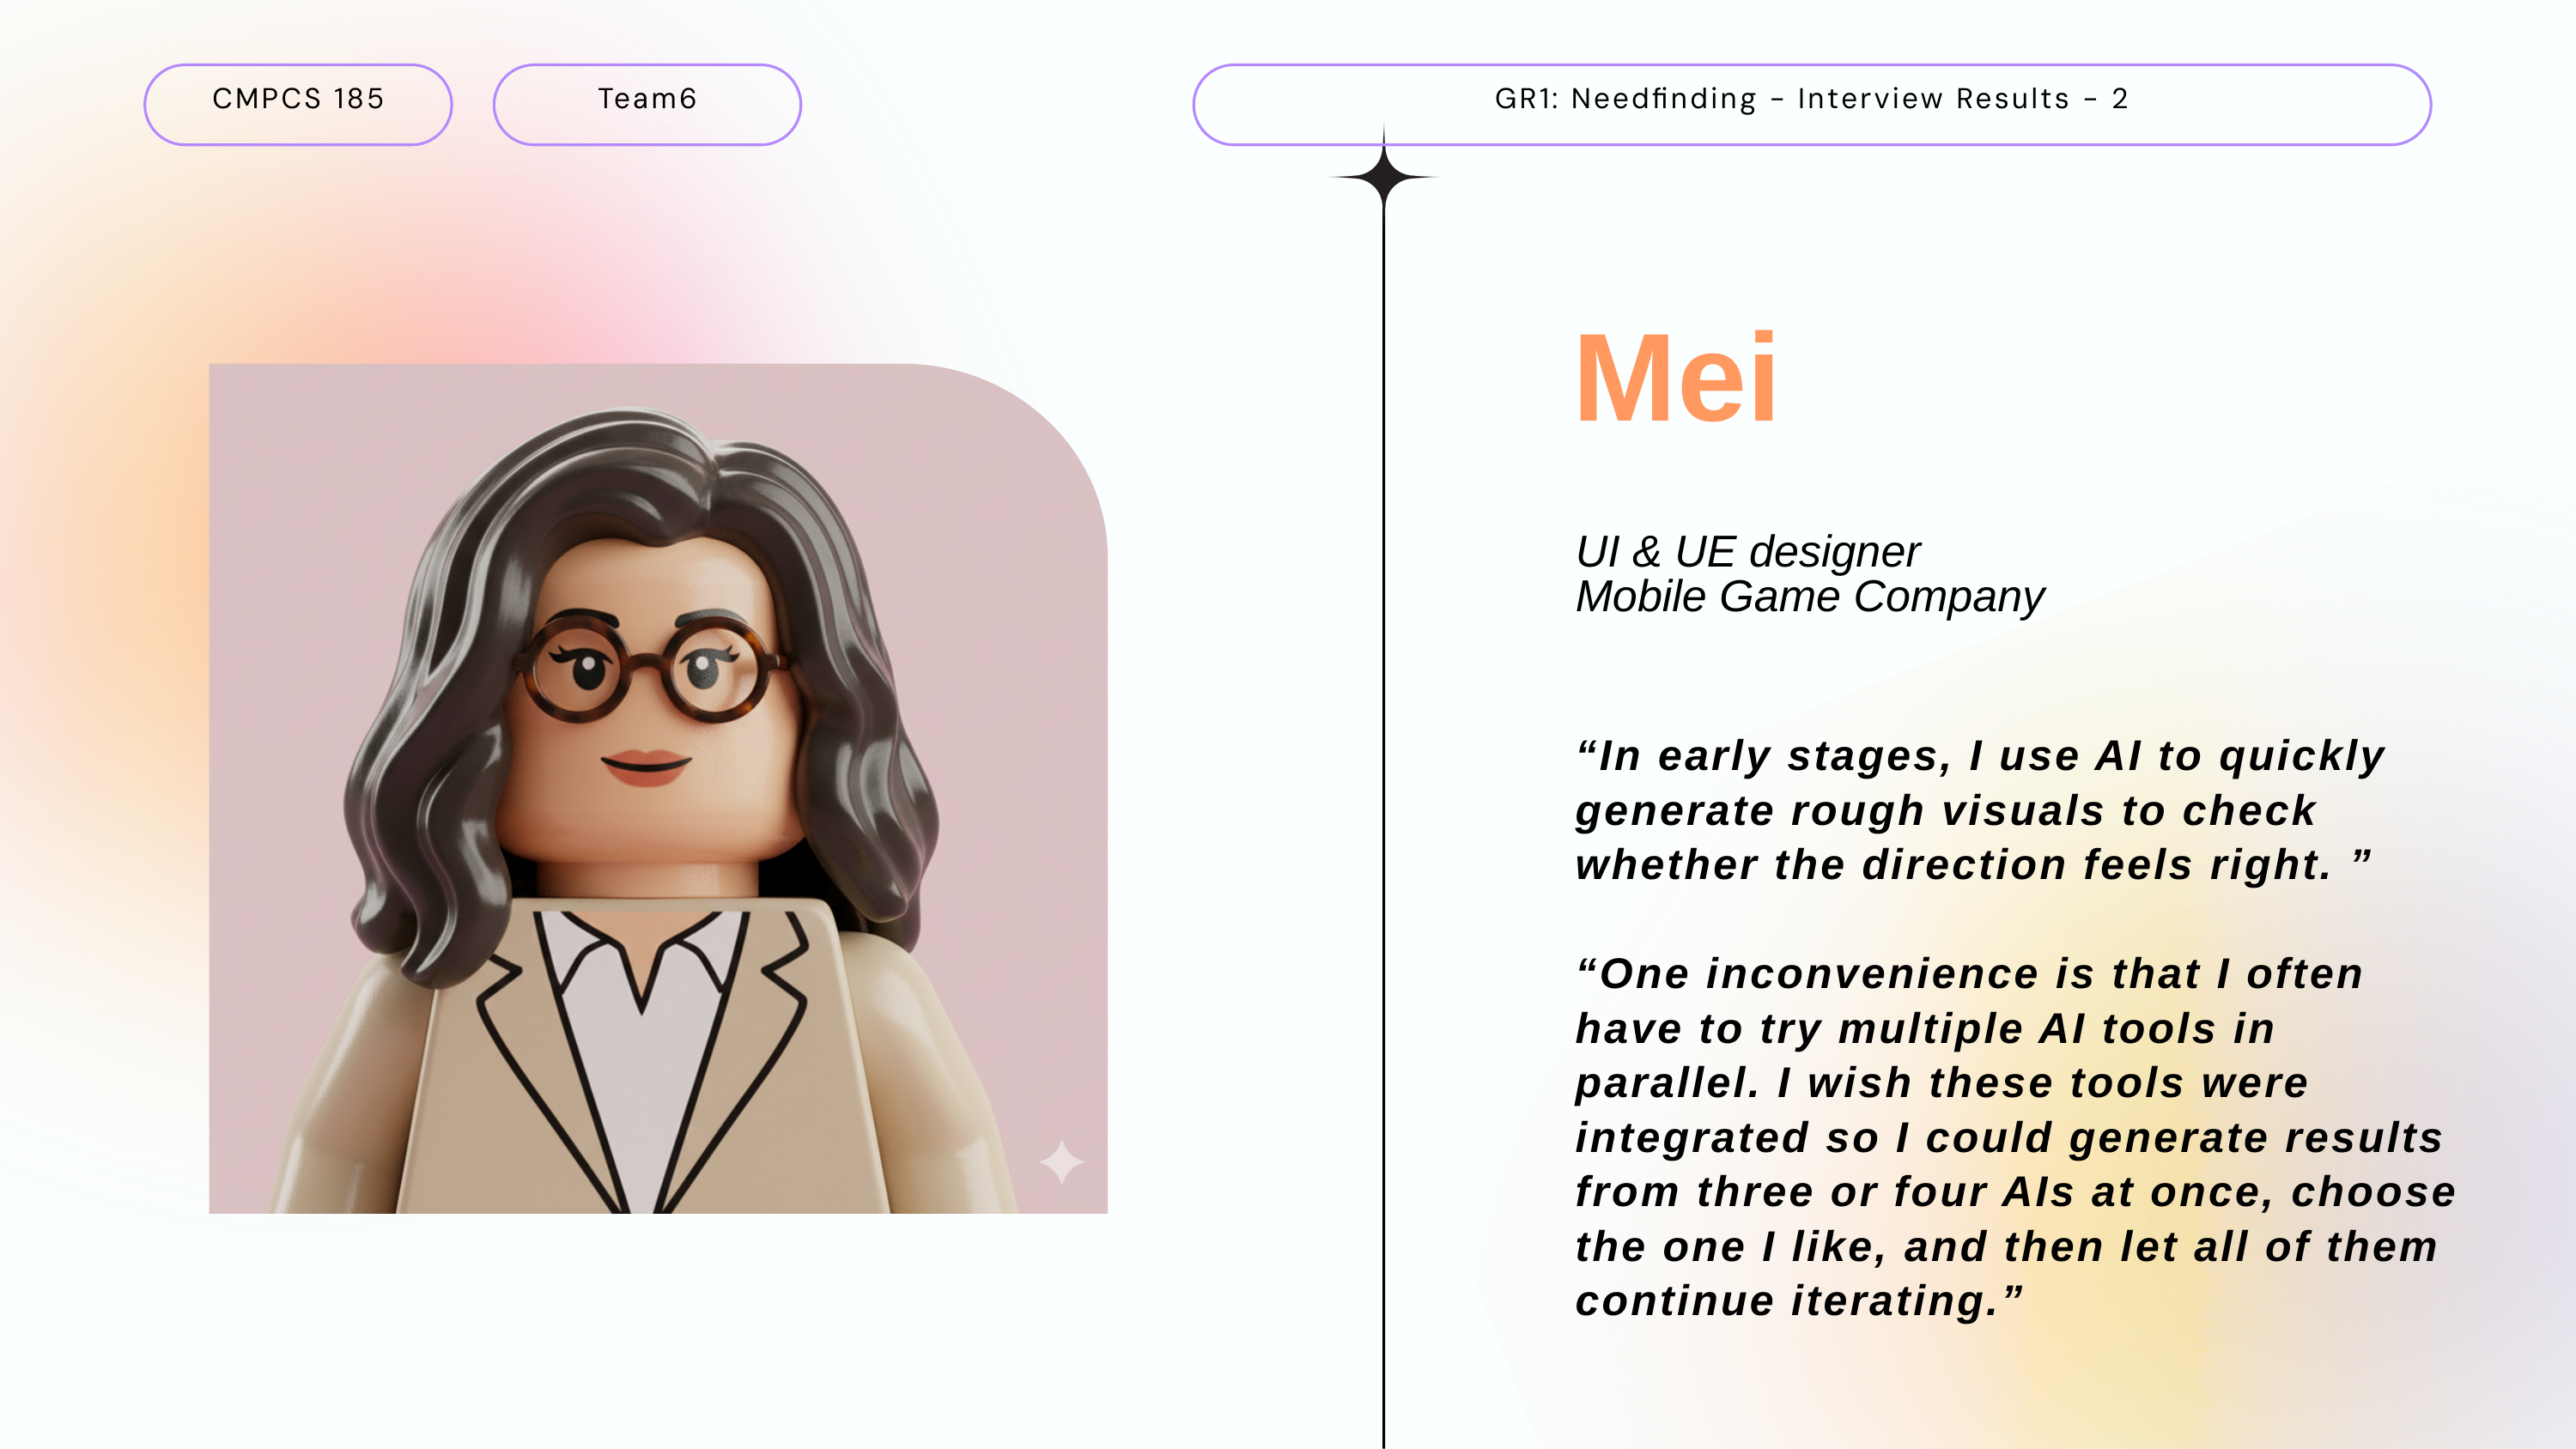

CMPCS 185

Team6

GR1: Needfinding - Interview Results - 2

Mei

“In early stages, I use AI to quickly generate rough visuals to check whether the direction feels right. ”

“One inconvenience is that I often have to try multiple AI tools in parallel. I wish these tools were integrated so I could generate results from three or four AIs at once, choose the one I like, and then let all of them continue iterating.”

UI & UE designer
Mobile Game Company